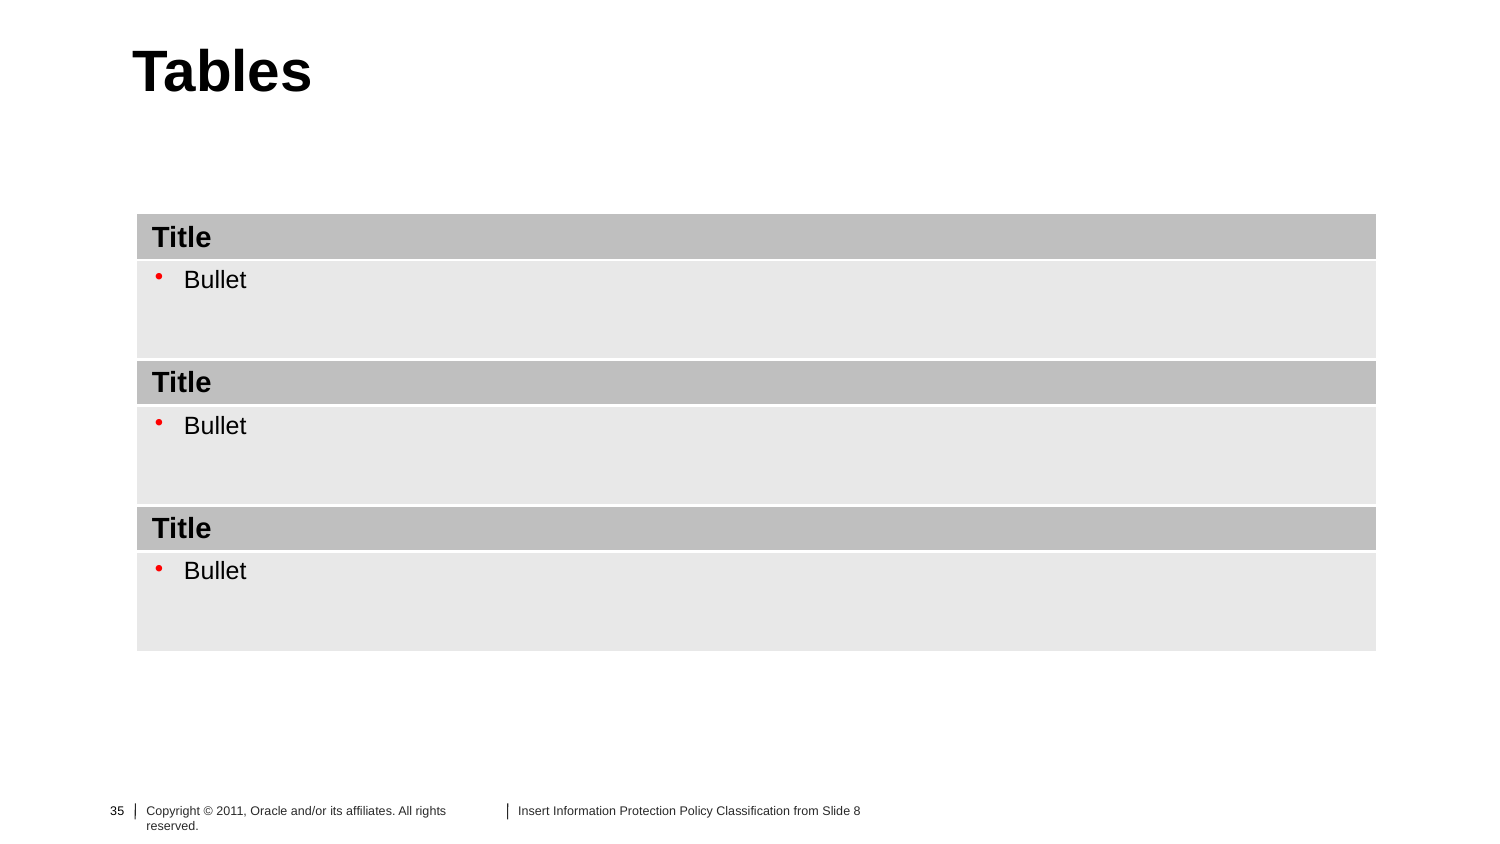

# Tables
| Title |
| --- |
| Bullet |
| Title |
| Bullet |
| Title |
| Bullet |